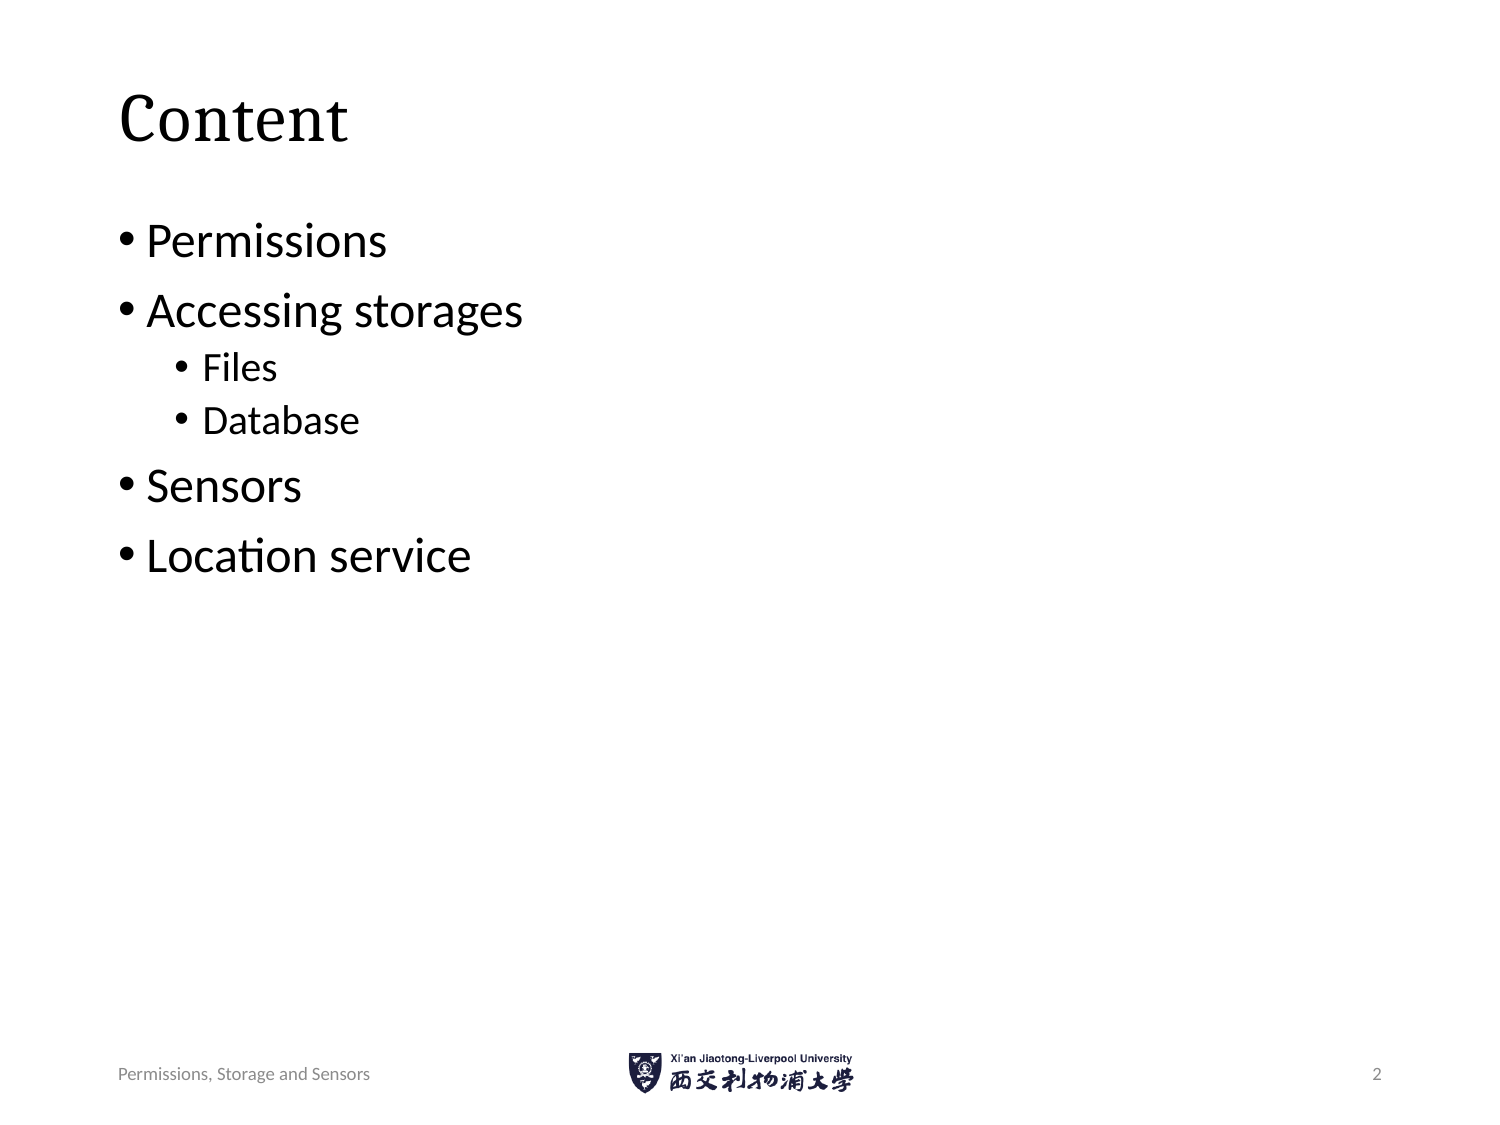

# Content
Permissions
Accessing storages
Files
Database
Sensors
Location service
Permissions, Storage and Sensors
2